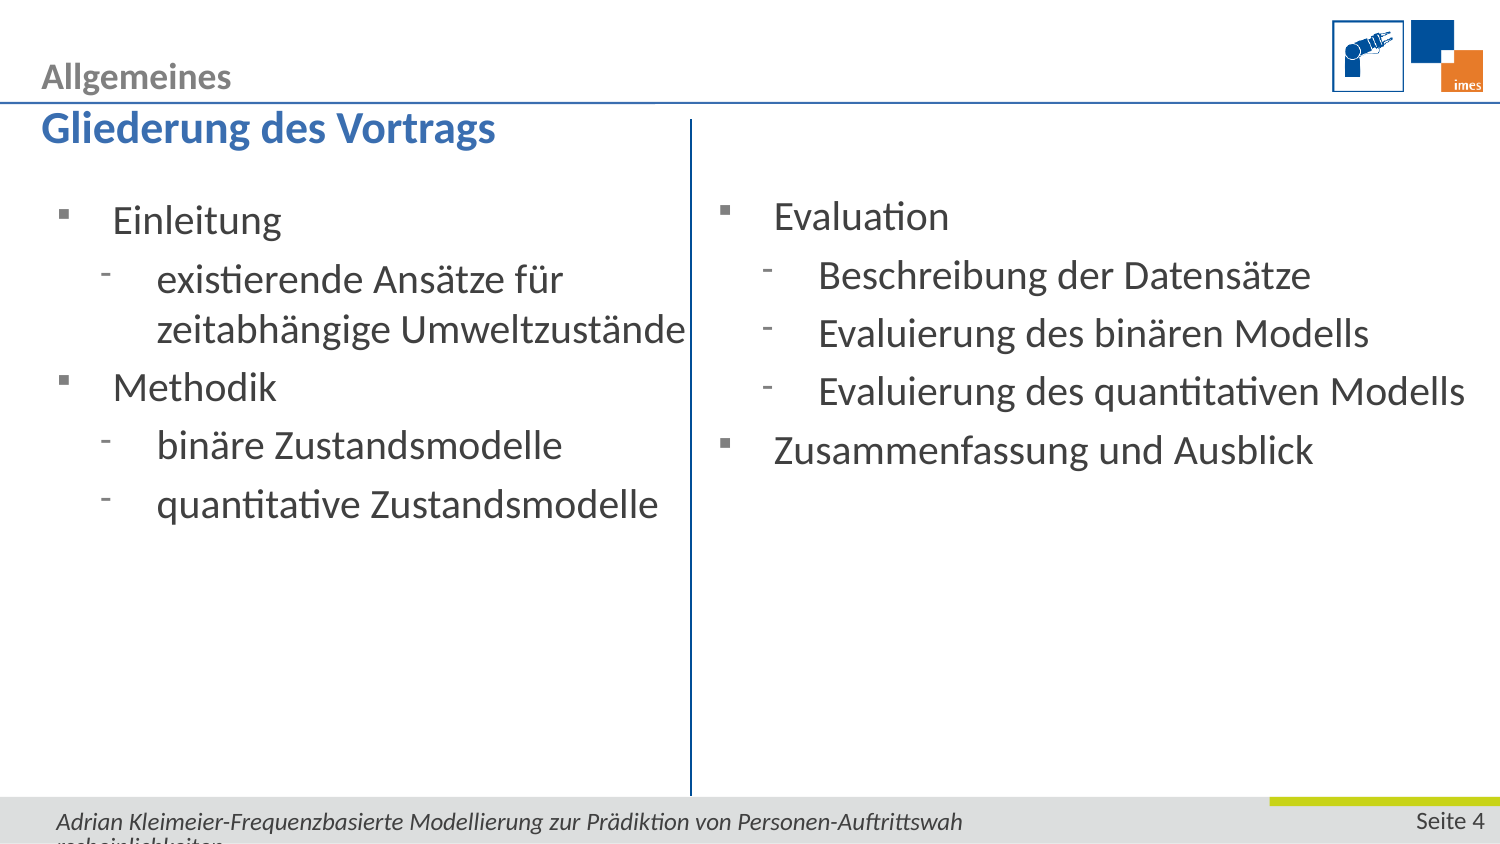

Allgemeines
# Gliederung des Vortrags
Evaluation
Beschreibung der Datensätze
Evaluierung des binären Modells
Evaluierung des quantitativen Modells
Zusammenfassung und Ausblick

Einleitung
existierende Ansätze für zeitabhängige Umweltzustände
Methodik
binäre Zustandsmodelle
quantitative Zustandsmodelle

Adrian Kleimeier-Frequenzbasierte Modellierung zur Prädiktion von Personen-Auftrittswahrscheinlichkeiten